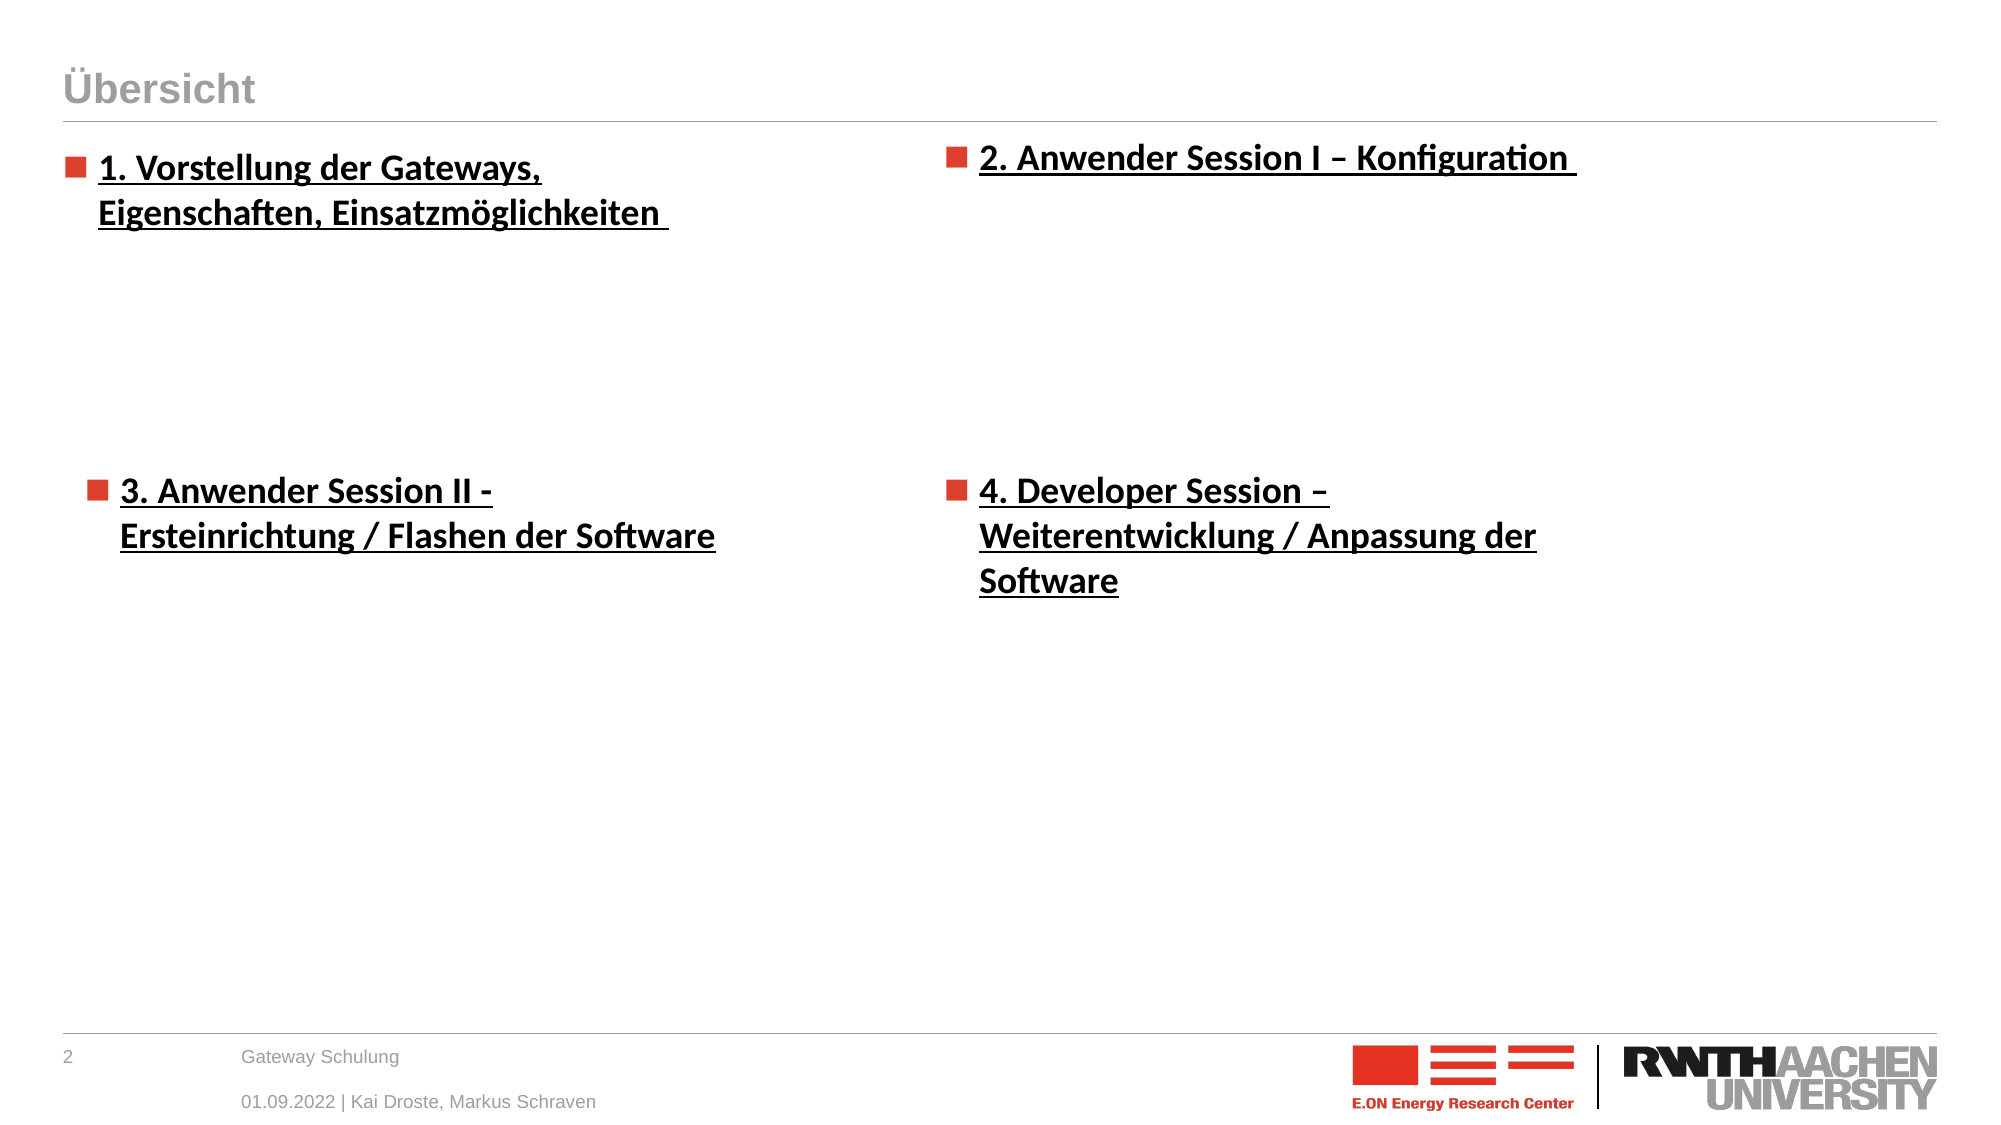

# Übersicht
2. Anwender Session I – Konfiguration
1. Vorstellung der Gateways, Eigenschaften, Einsatzmöglichkeiten
3. Anwender Session II - Ersteinrichtung / Flashen der Software
4. Developer Session – Weiterentwicklung / Anpassung der Software